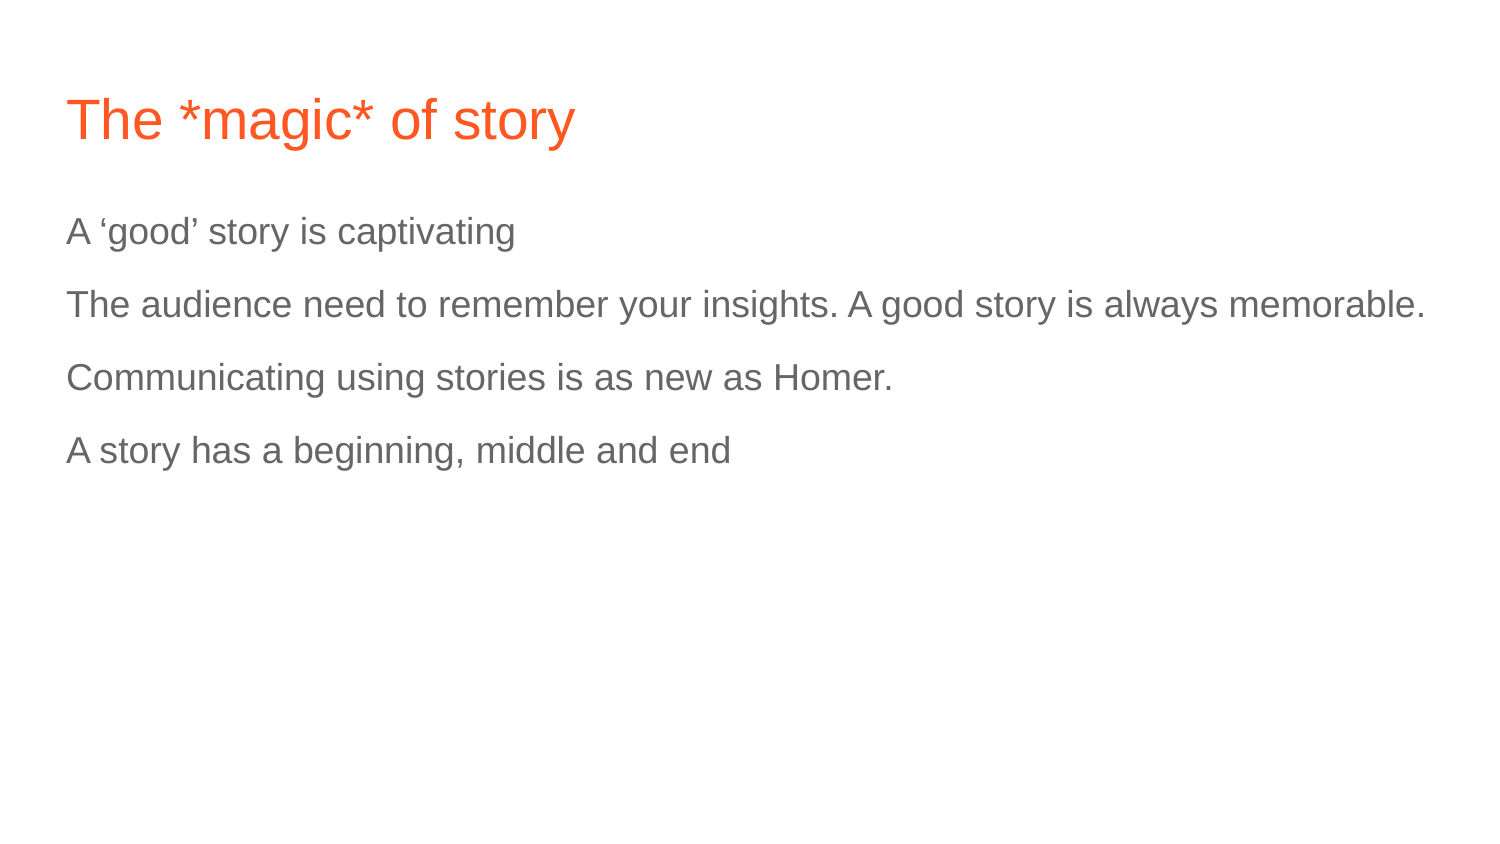

# The *magic* of story
A ‘good’ story is captivating
The audience need to remember your insights. A good story is always memorable.
Communicating using stories is as new as Homer.
A story has a beginning, middle and end